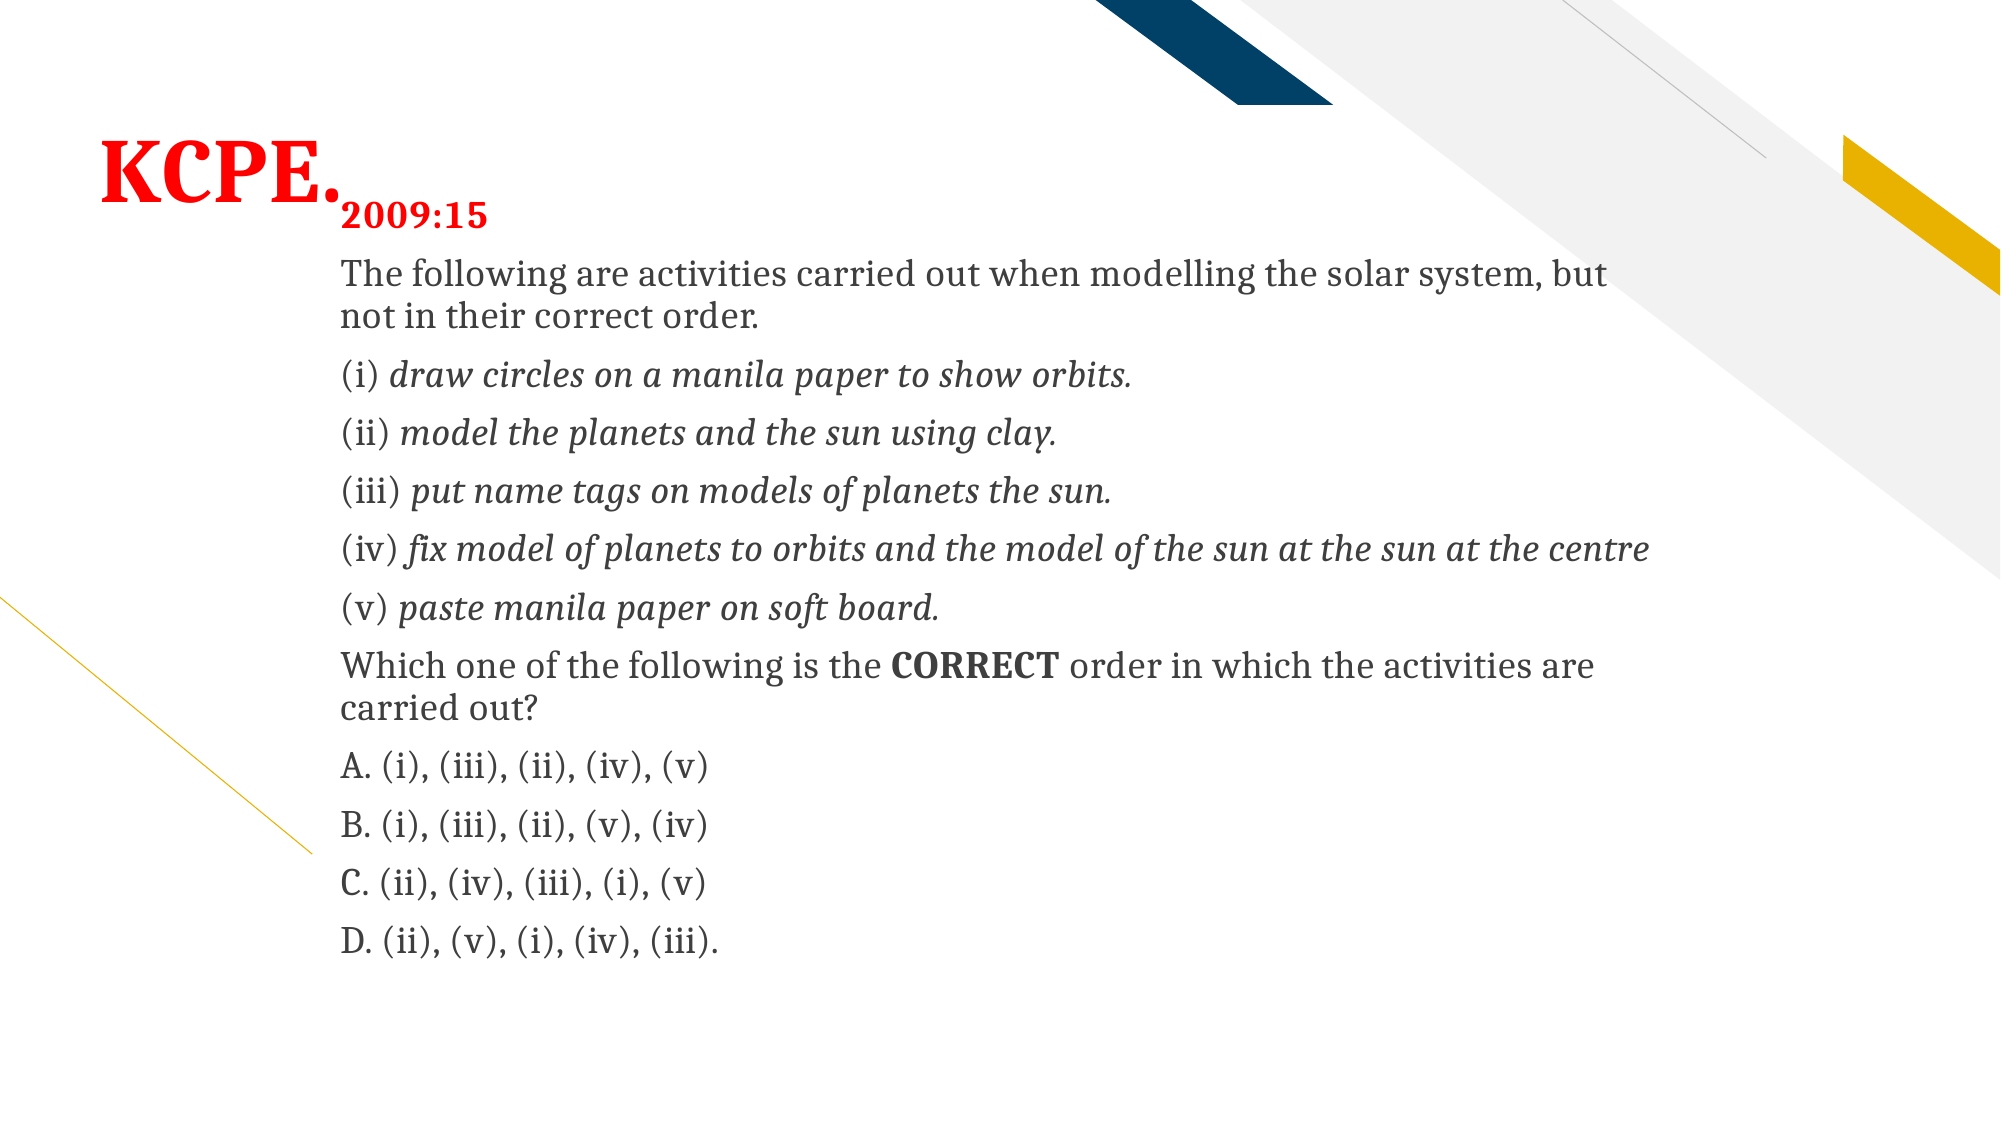

# KCPE.
2009:15
The following are activities carried out when modelling the solar system, but not in their correct order.
(i) draw circles on a manila paper to show orbits.
(ii) model the planets and the sun using clay.
(iii) put name tags on models of planets the sun.
(iv) fix model of planets to orbits and the model of the sun at the sun at the centre
(v) paste manila paper on soft board.
Which one of the following is the CORRECT order in which the activities are carried out?
A. (i), (iii), (ii), (iv), (v)
B. (i), (iii), (ii), (v), (iv)
C. (ii), (iv), (iii), (i), (v)
D. (ii), (v), (i), (iv), (iii).